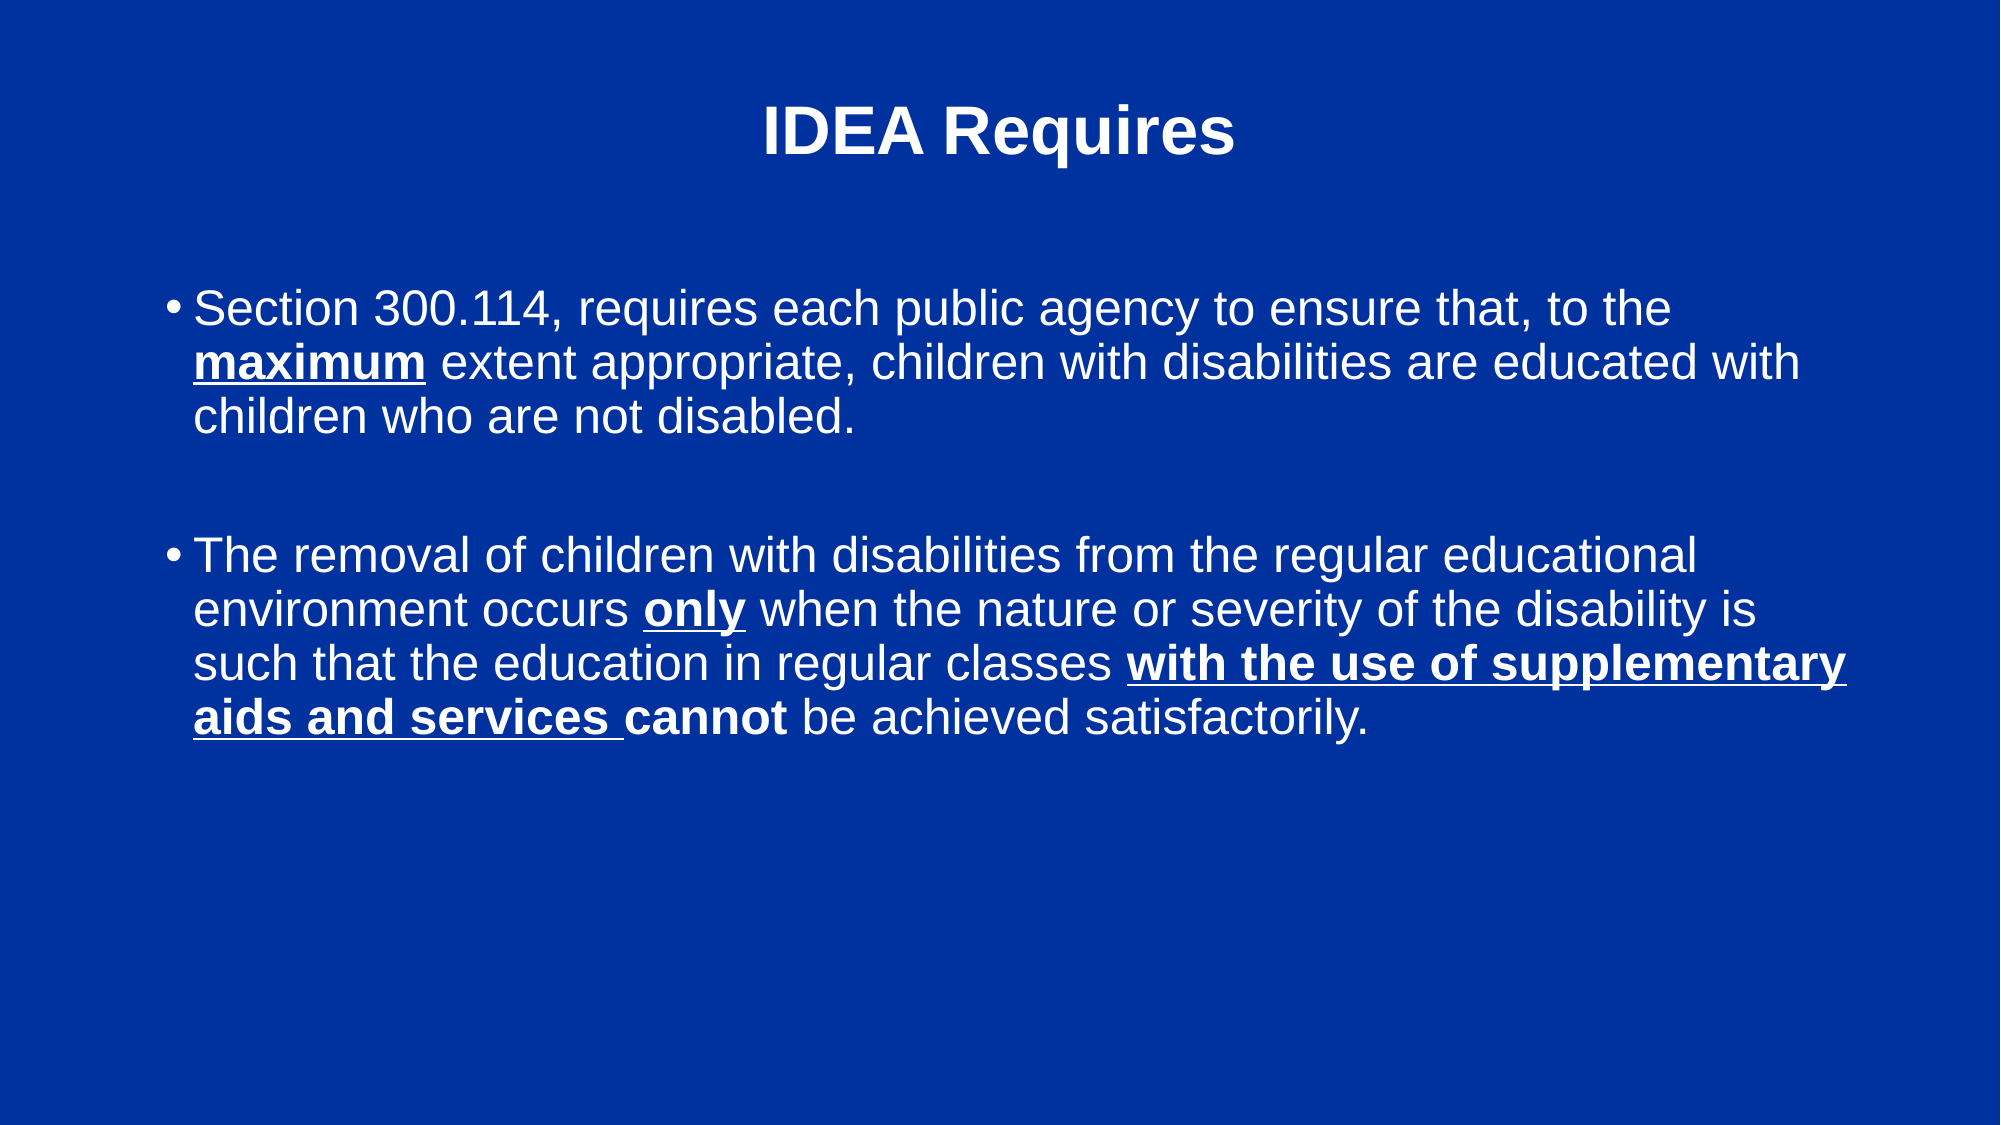

# IDEA Requires
Section 300.114, requires each public agency to ensure that, to the maximum extent appropriate, children with disabilities are educated with children who are not disabled.

The removal of children with disabilities from the regular educational environment occurs only when the nature or severity of the disability is such that the education in regular classes with the use of supplementary aids and services cannot be achieved satisfactorily.